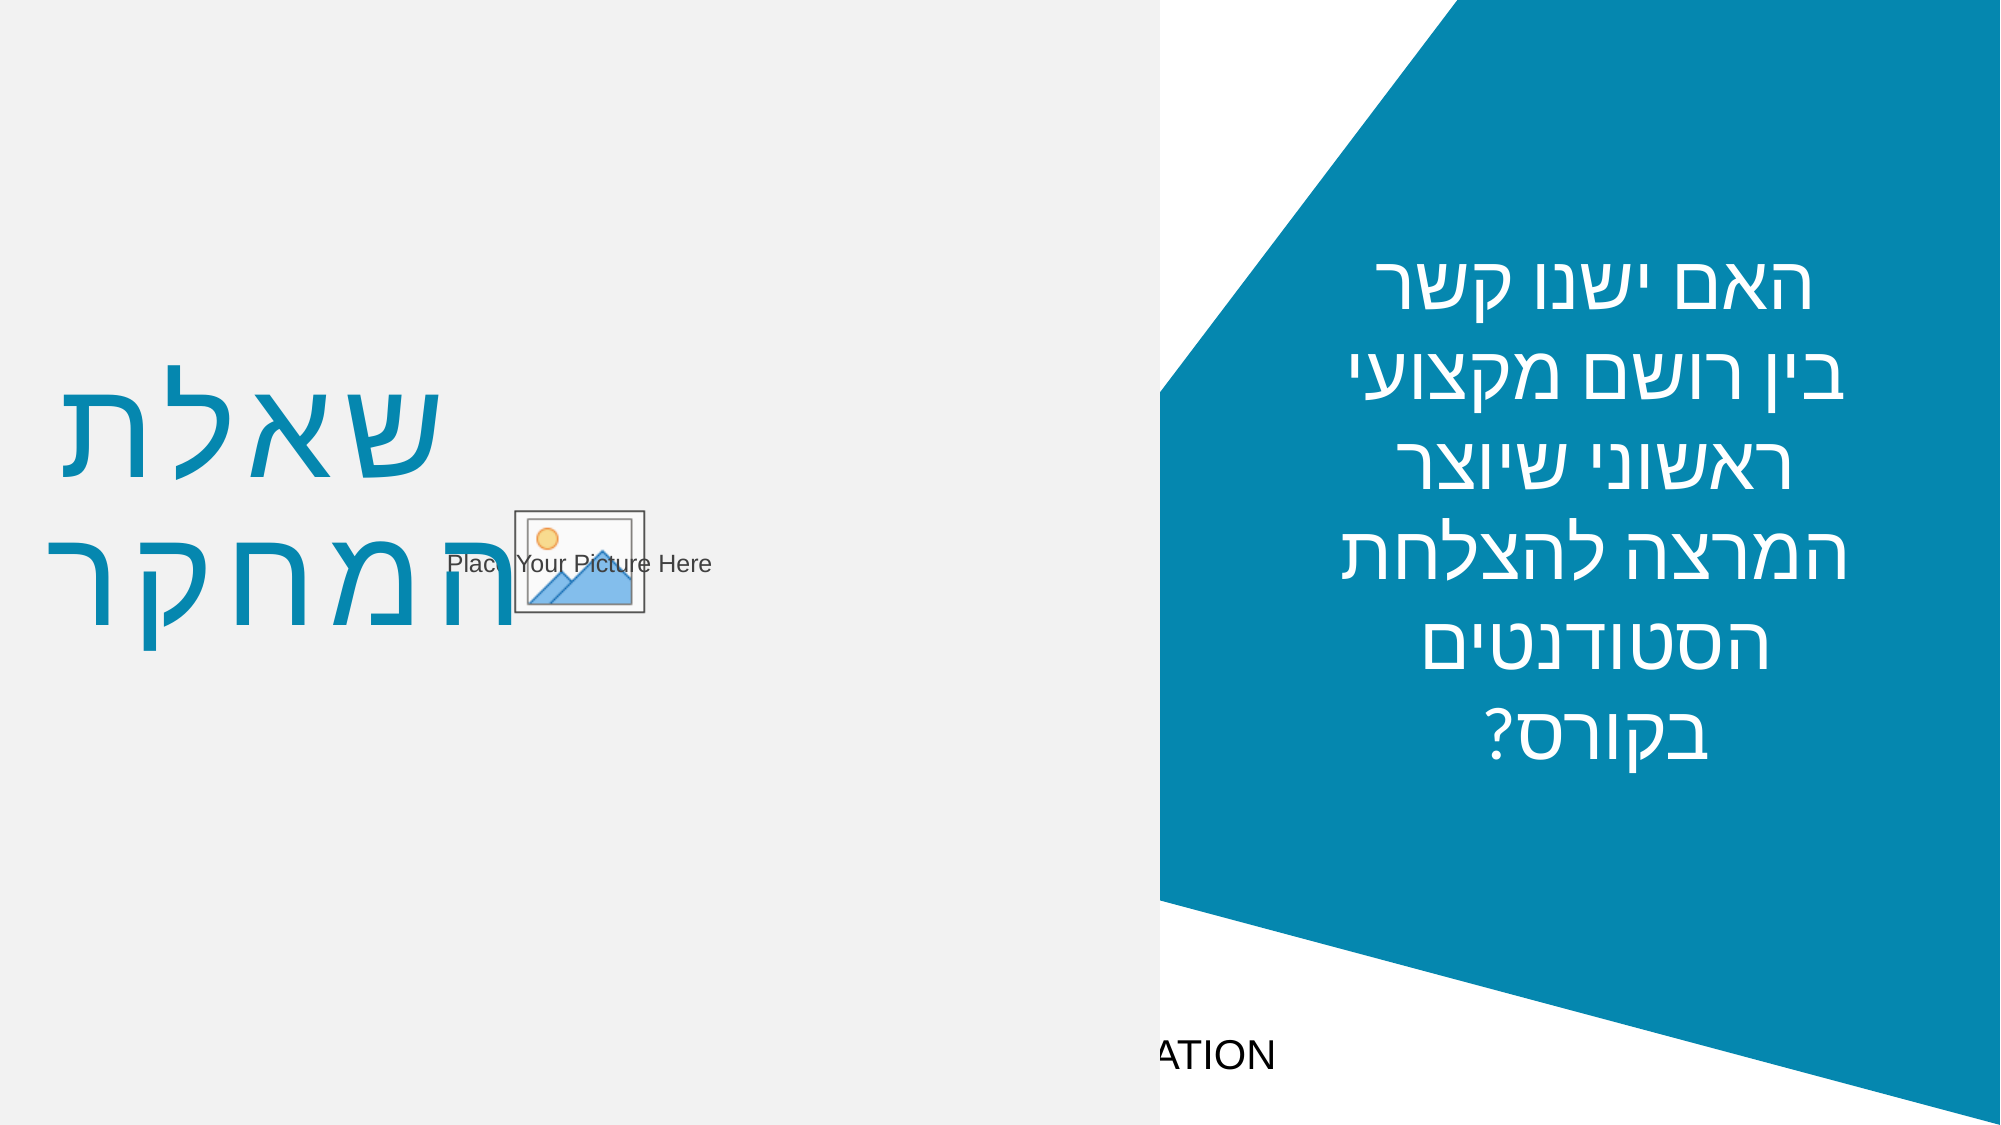

האם ישנו קשר בין רושם מקצועי ראשוני שיוצר המרצה להצלחת הסטודנטים בקורס?
שאלת המחקר
BIG DATA
PRESENTATION